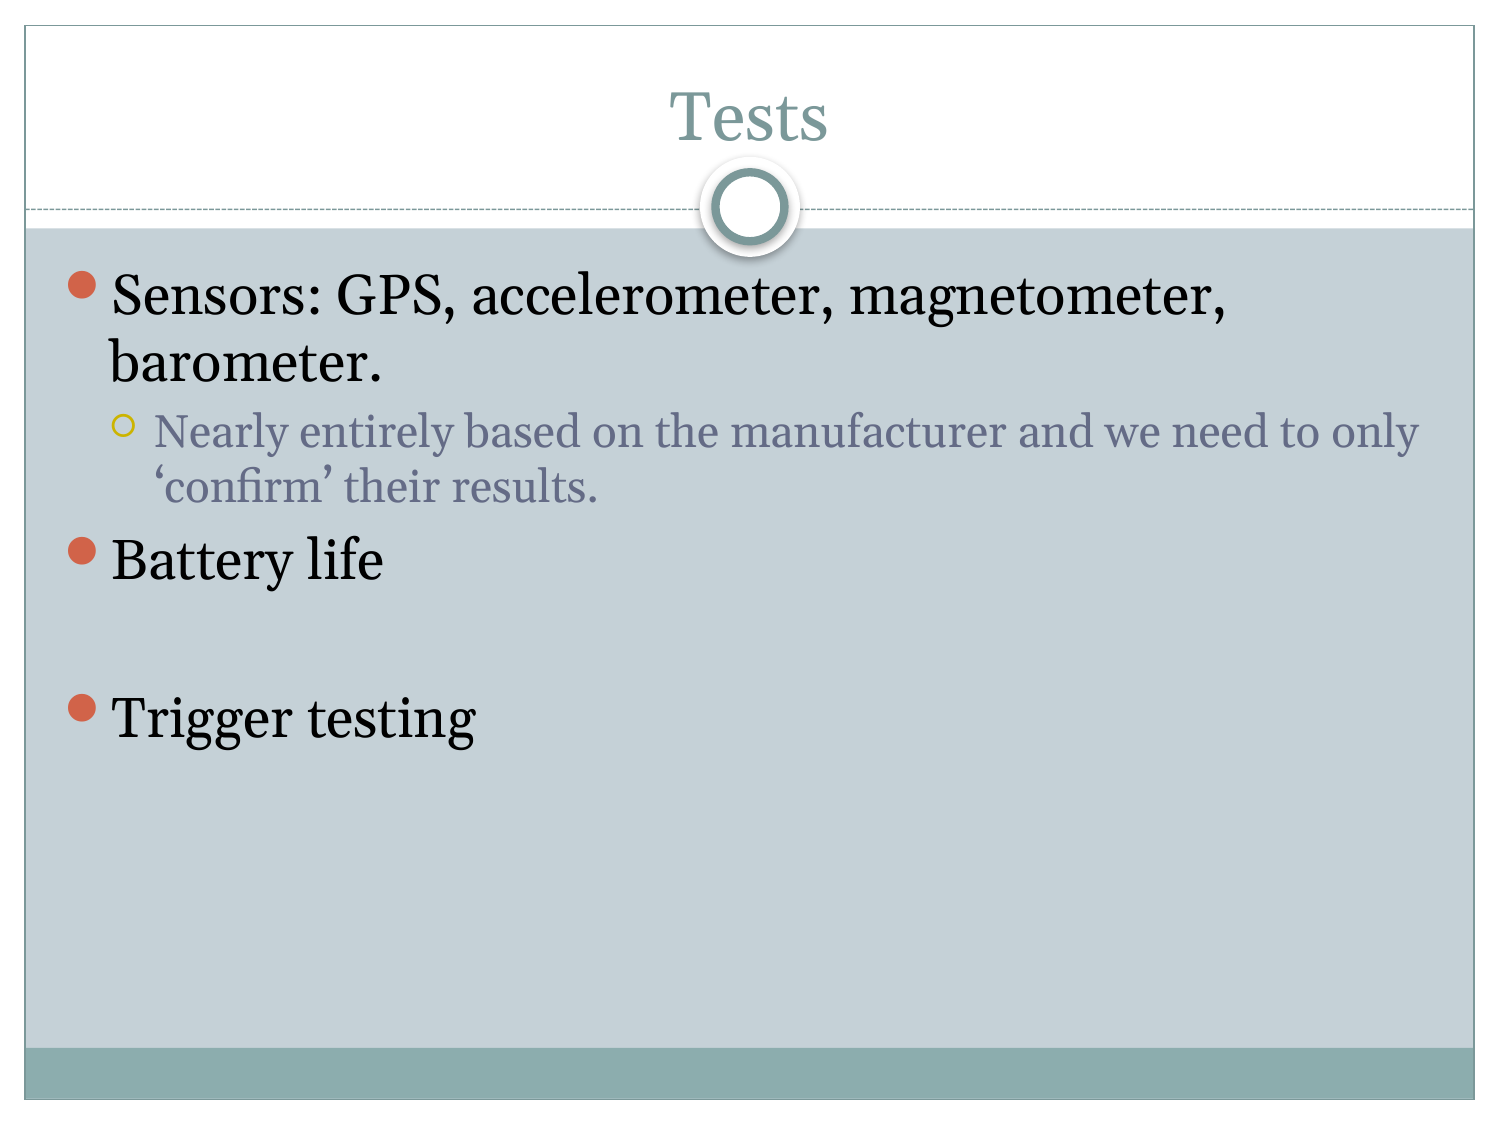

# Tests
Sensors: GPS, accelerometer, magnetometer, barometer.
Nearly entirely based on the manufacturer and we need to only ‘confirm’ their results.
Battery life

Trigger testing